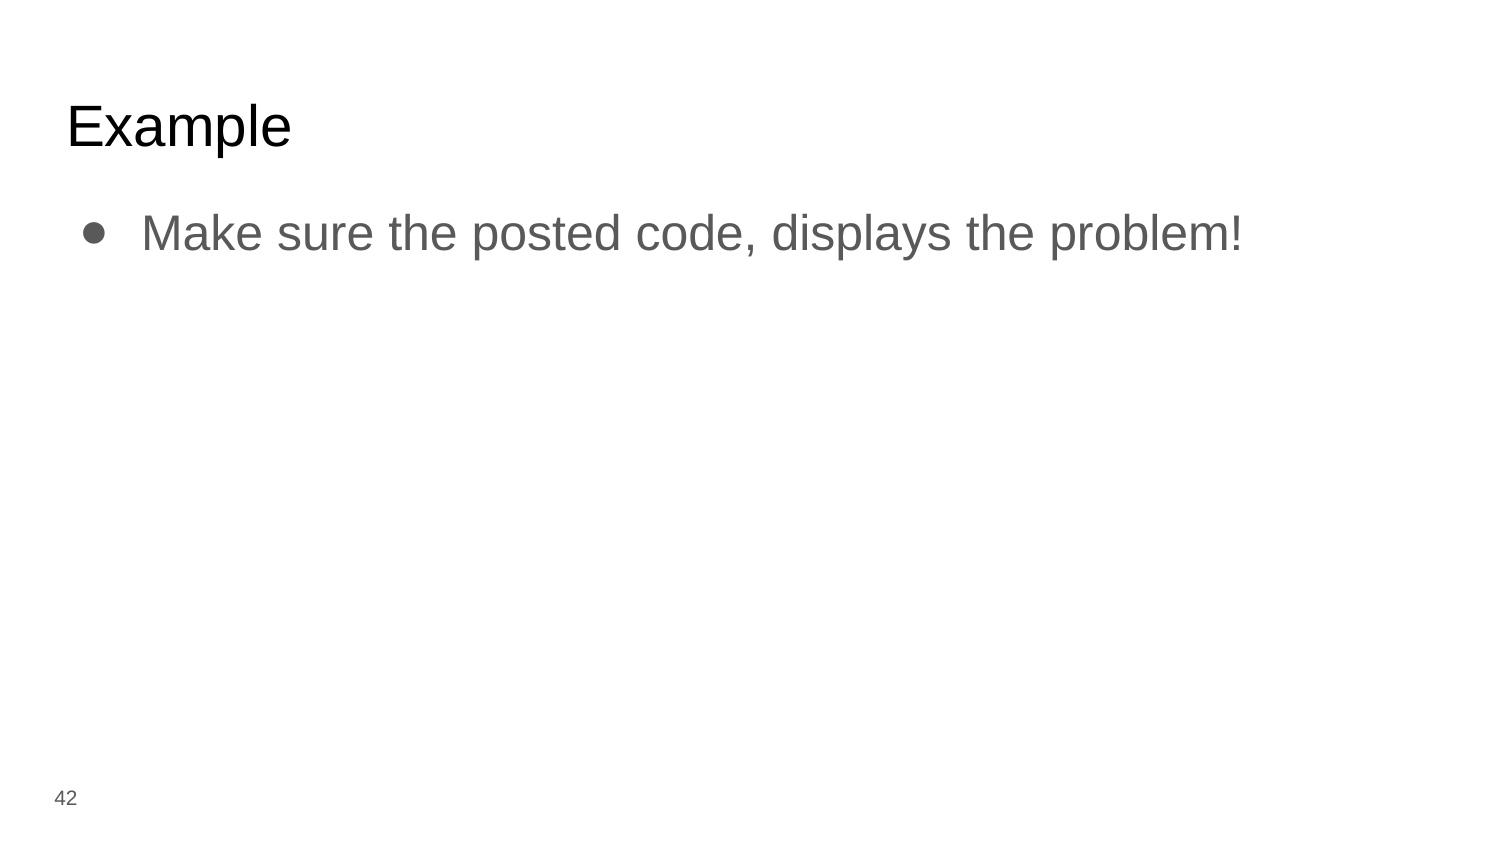

# Example

Make sure the posted code, displays the problem!
42